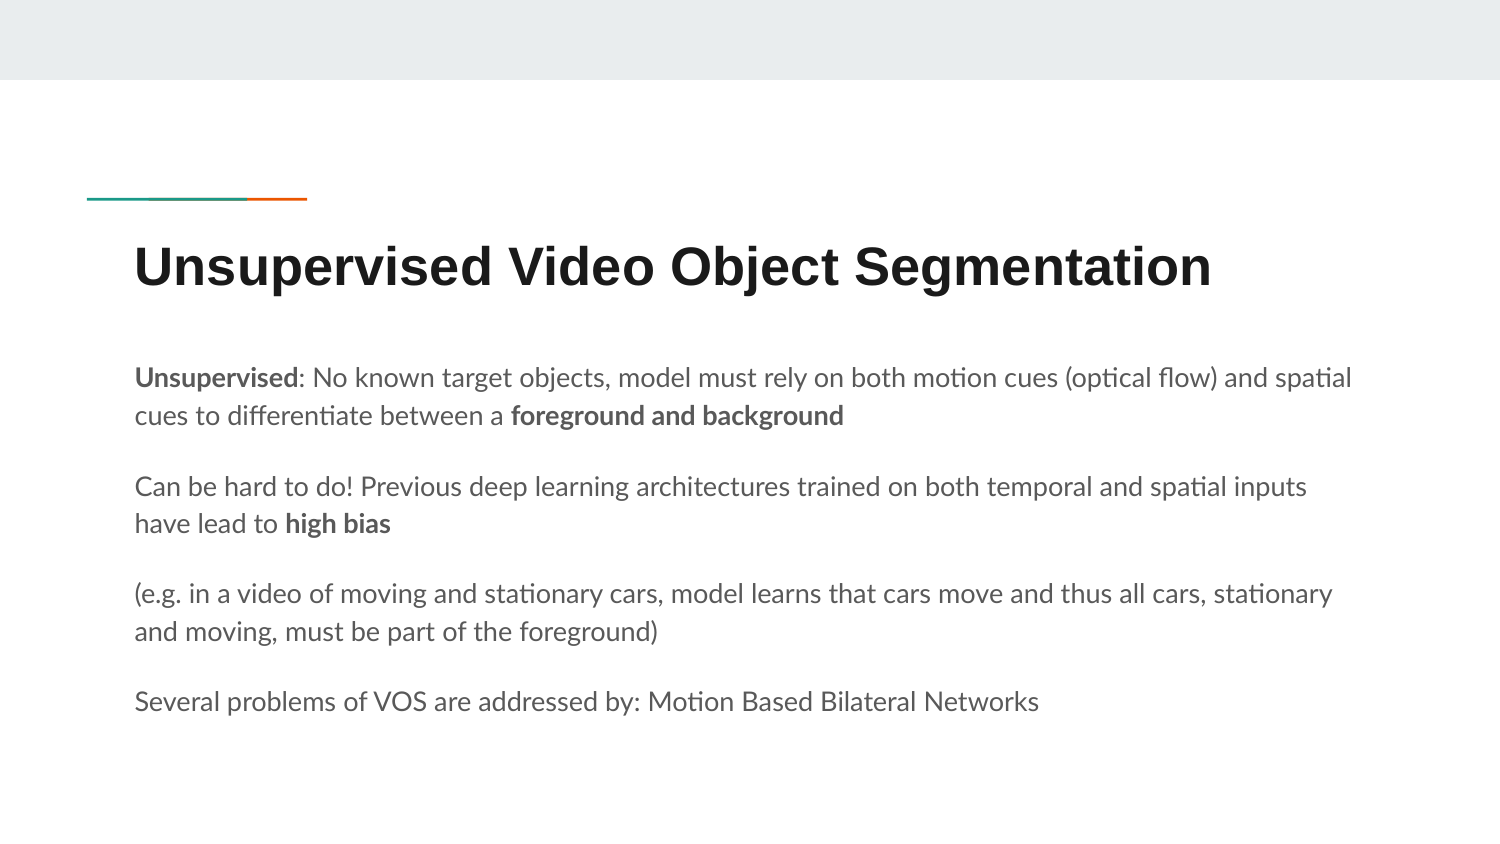

# Unsupervised Video Object Segmentation
Unsupervised: No known target objects, model must rely on both motion cues (optical flow) and spatial cues to differentiate between a foreground and background
Can be hard to do! Previous deep learning architectures trained on both temporal and spatial inputs have lead to high bias
(e.g. in a video of moving and stationary cars, model learns that cars move and thus all cars, stationary and moving, must be part of the foreground)
Several problems of VOS are addressed by: Motion Based Bilateral Networks